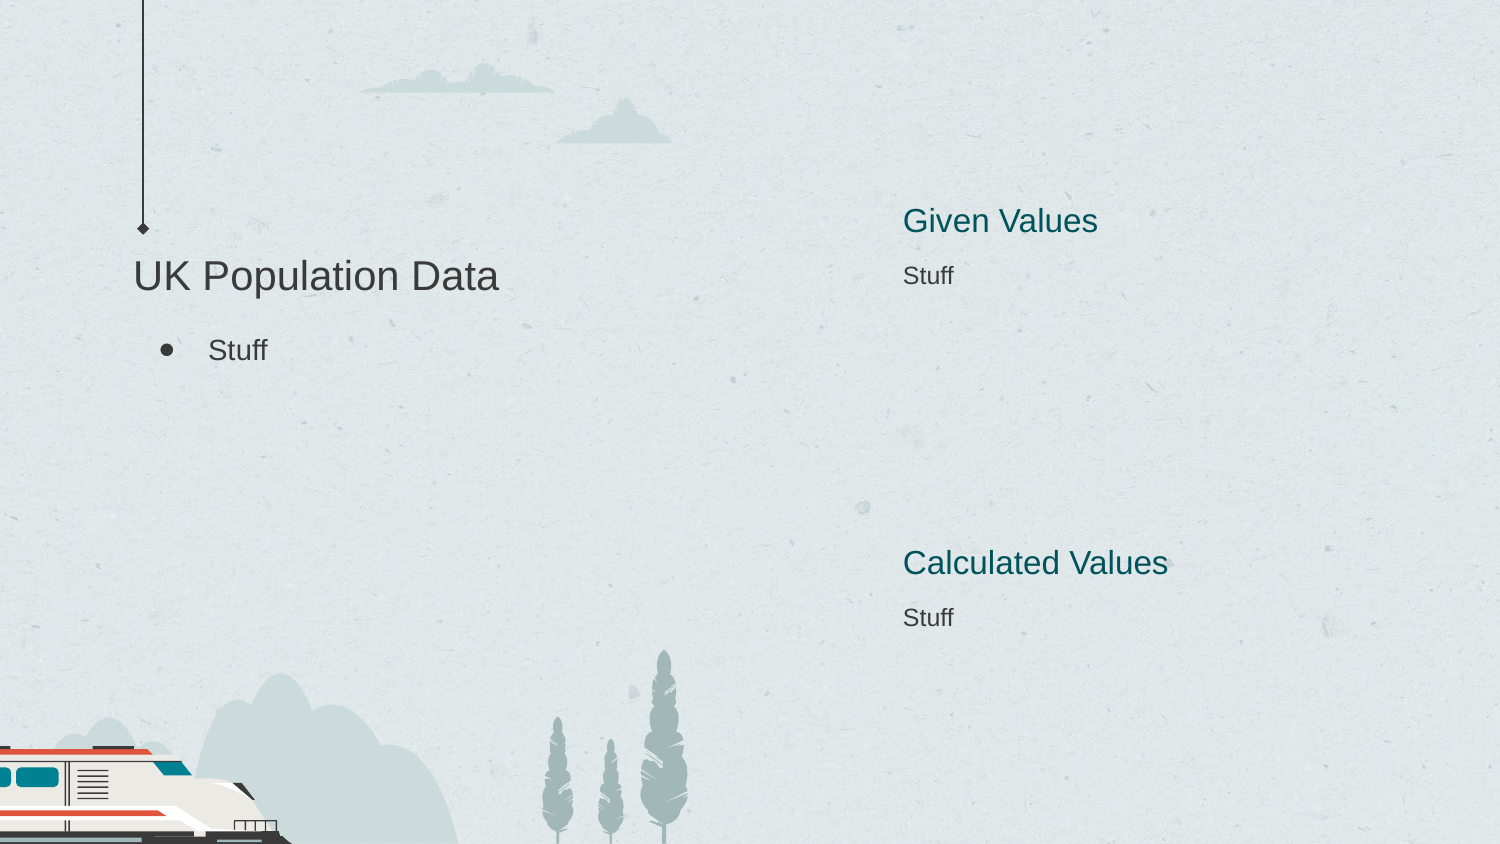

Given Values
# UK Population Data
Stuff
Stuff

Calculated Values
Stuff